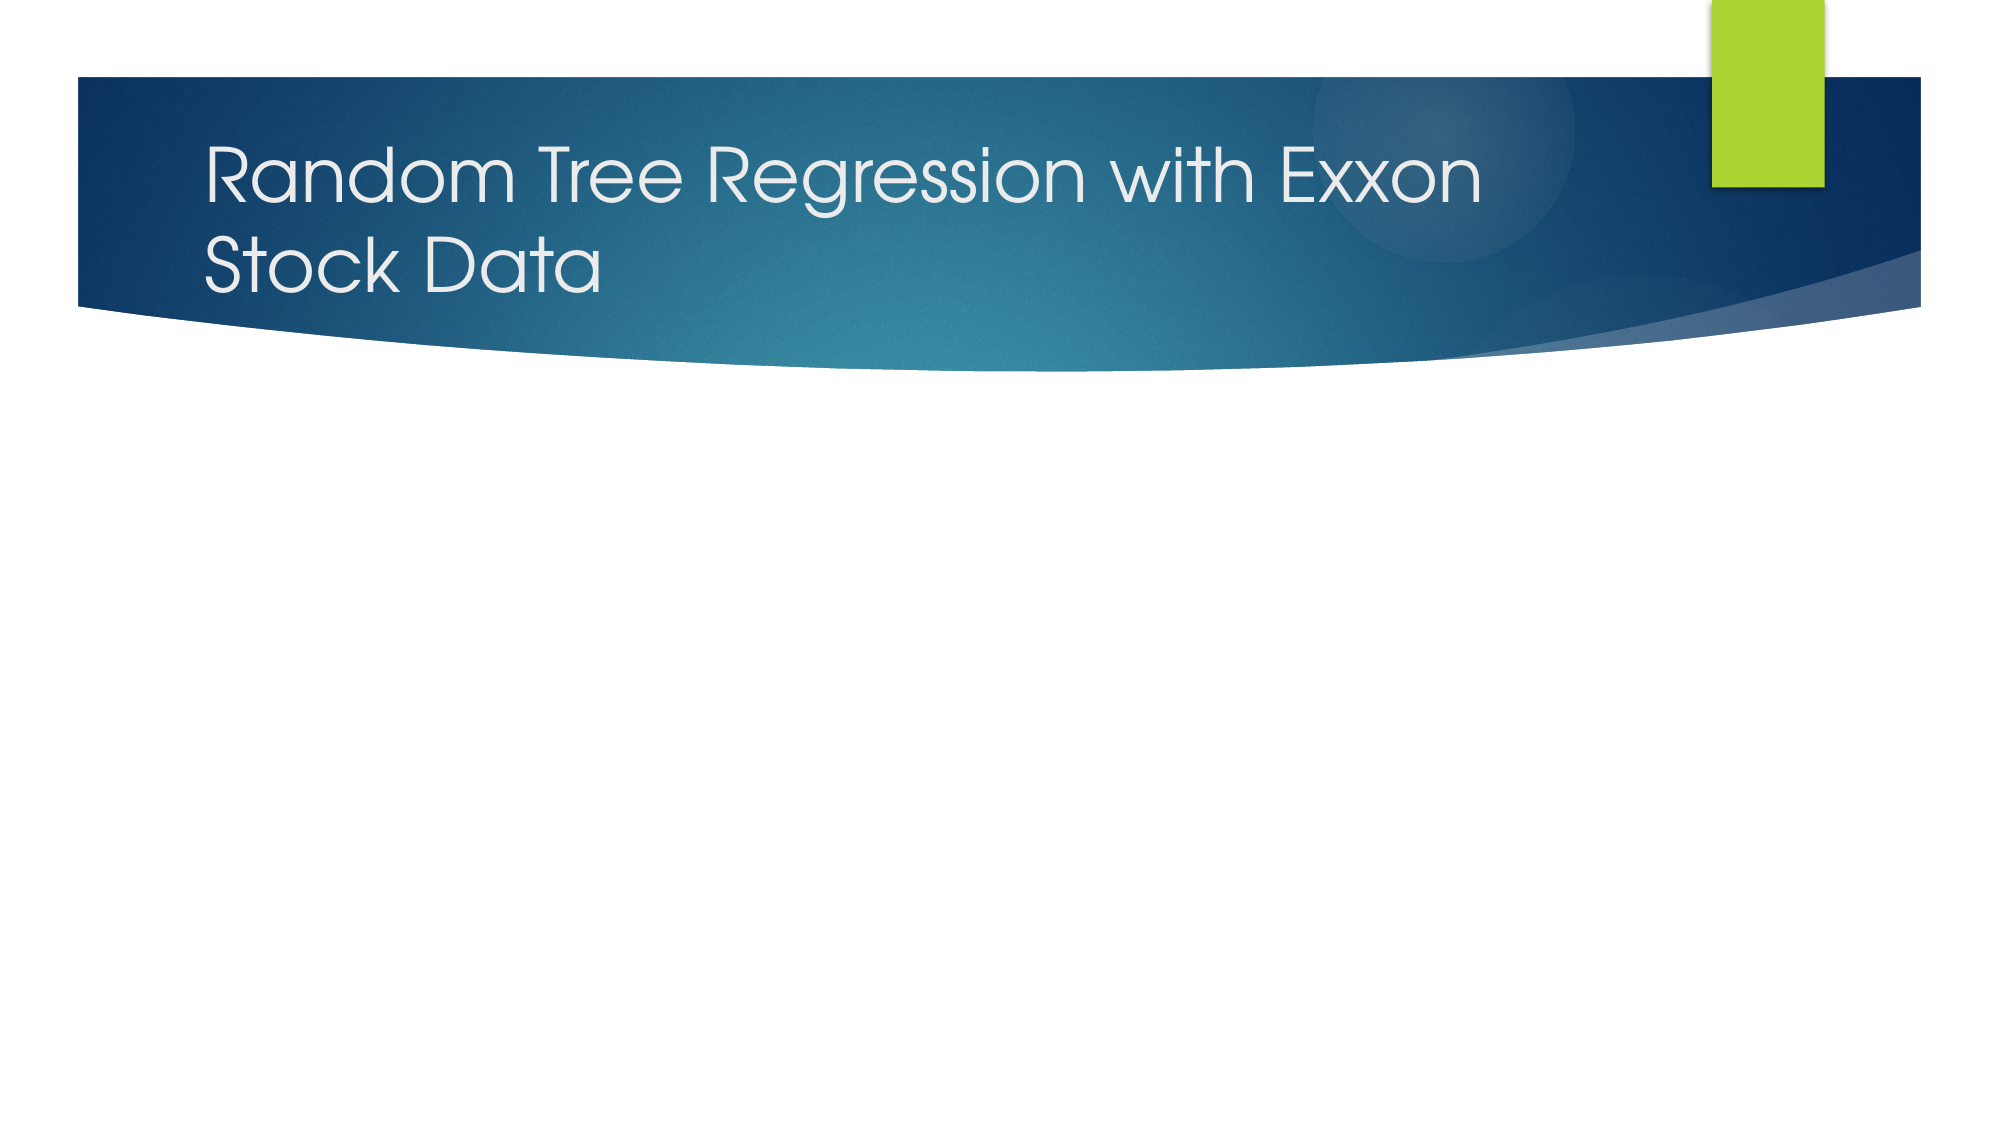

# Random Tree Regression with Exxon Stock Data